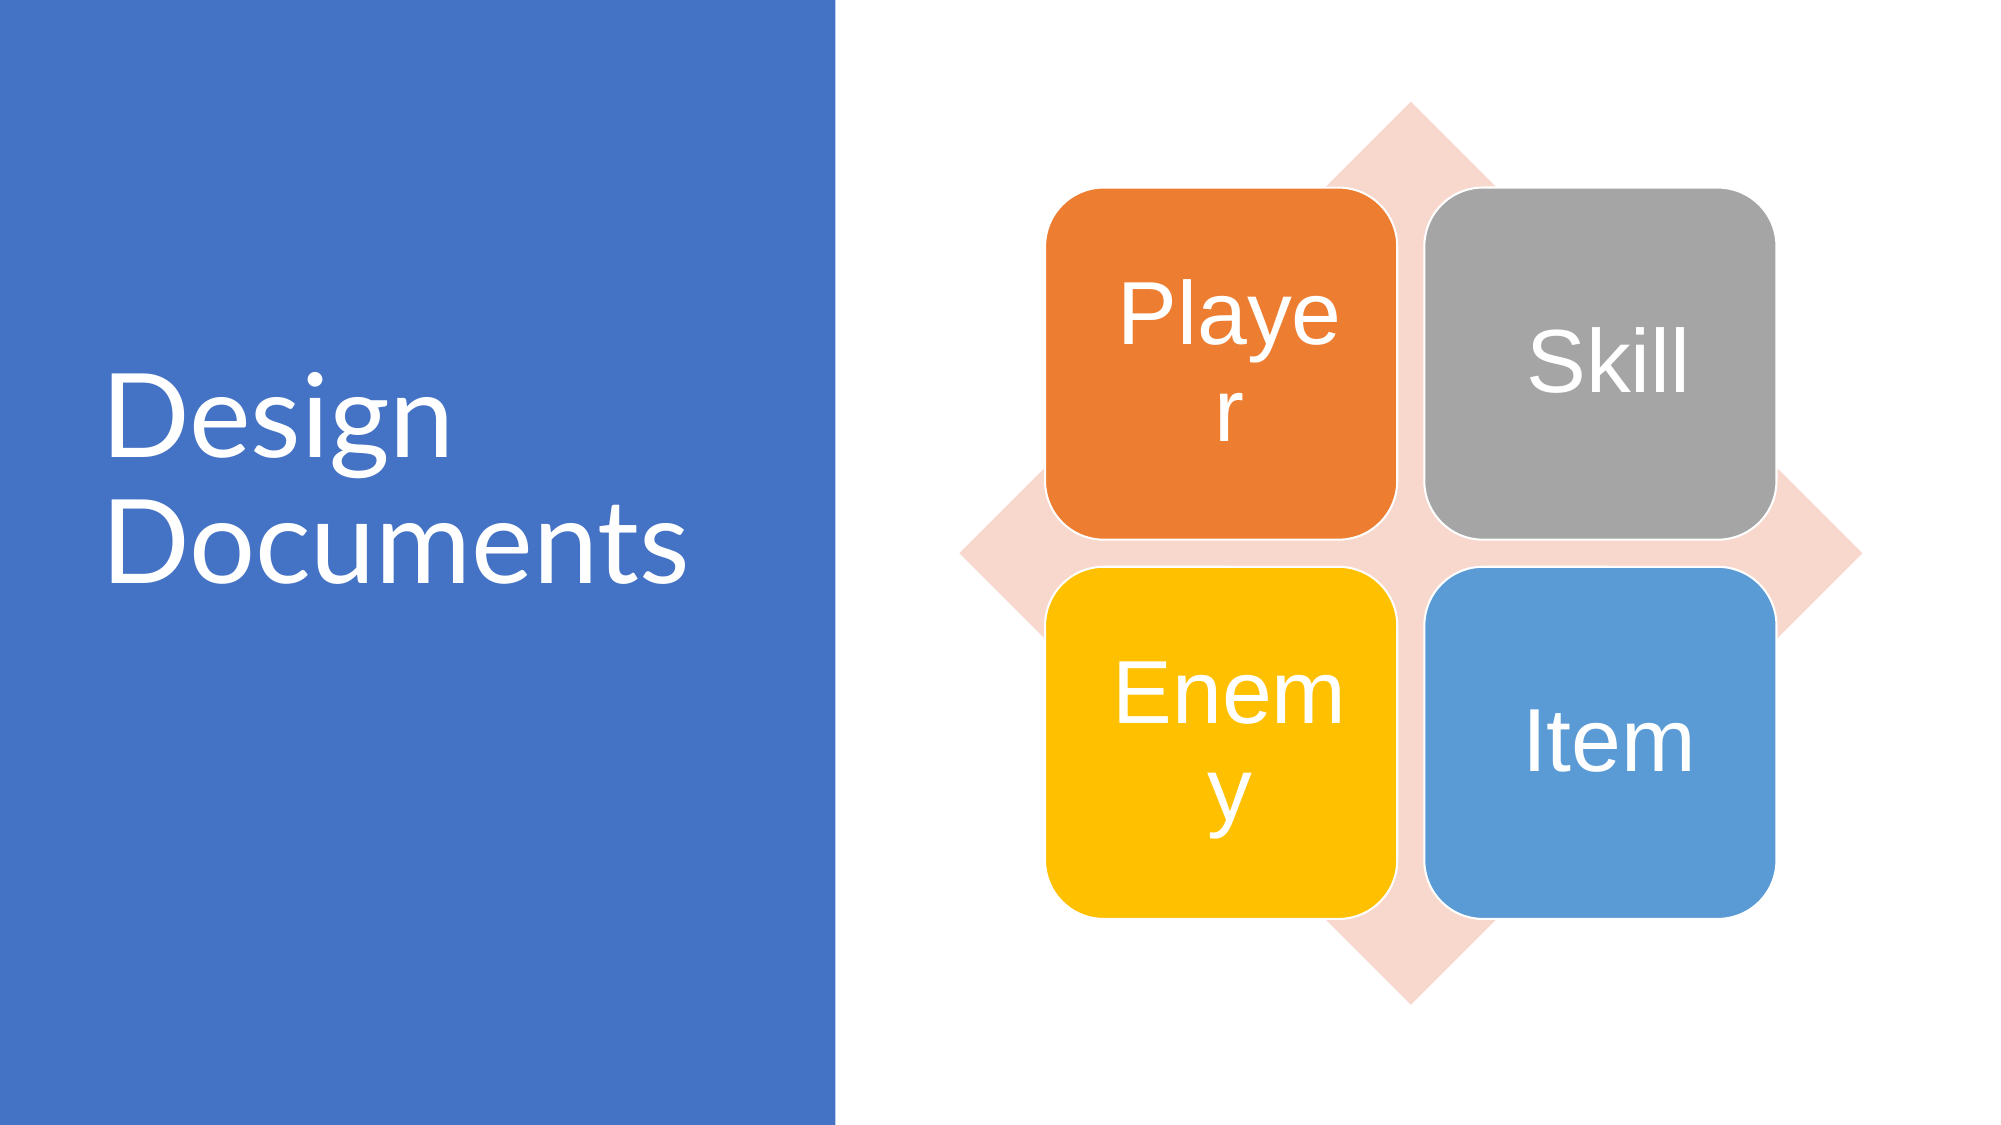

# Design Documents
Player
Skill
Enemy
Item